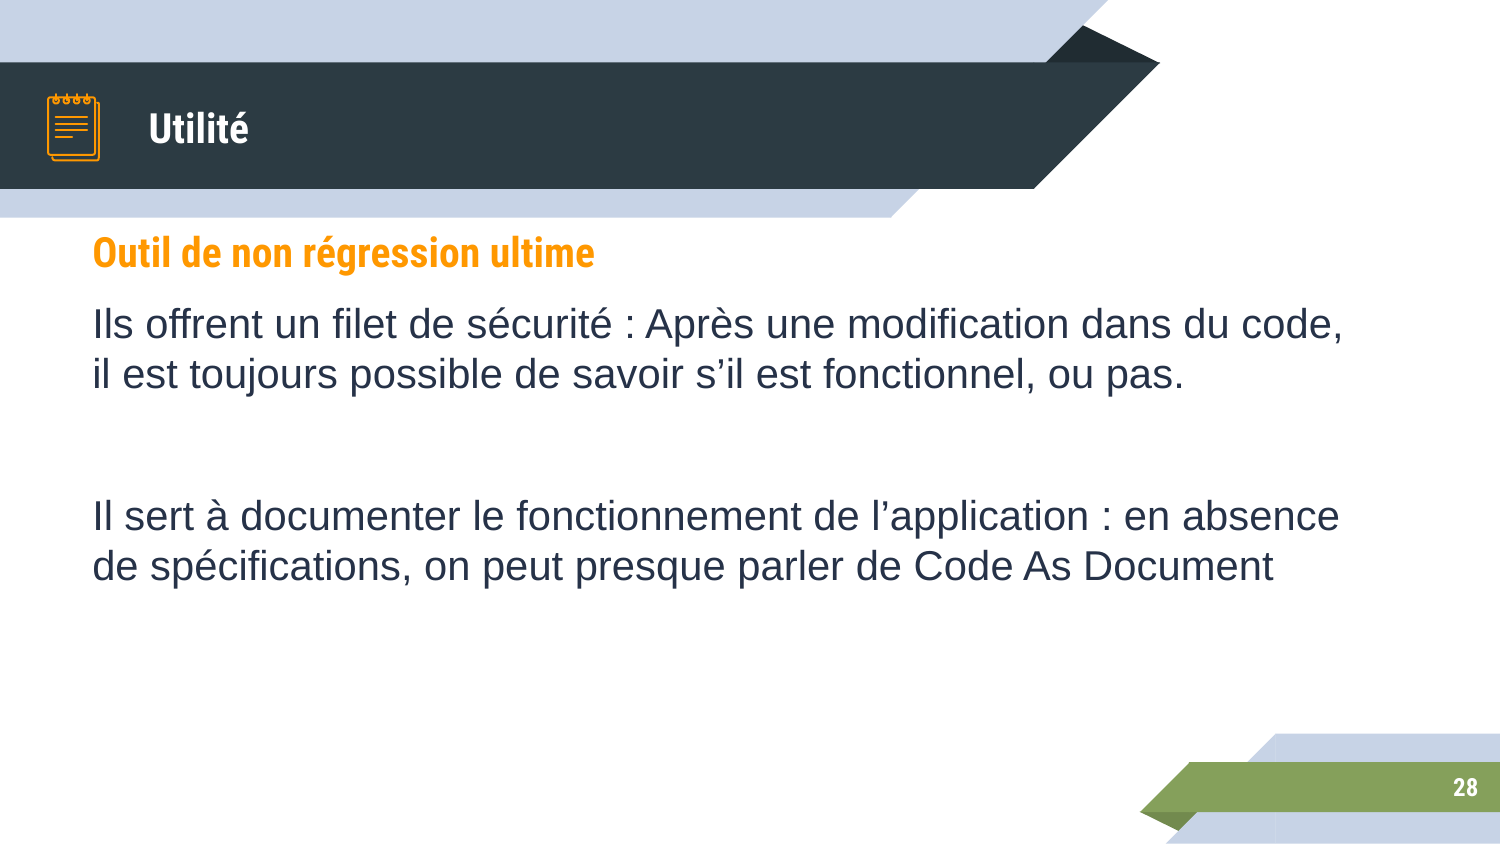

# Utilité

Outil de non régression ultime
Ils offrent un filet de sécurité : Après une modification dans du code, il est toujours possible de savoir s’il est fonctionnel, ou pas.

Il sert à documenter le fonctionnement de l’application : en absence de spécifications, on peut presque parler de Code As Document

28